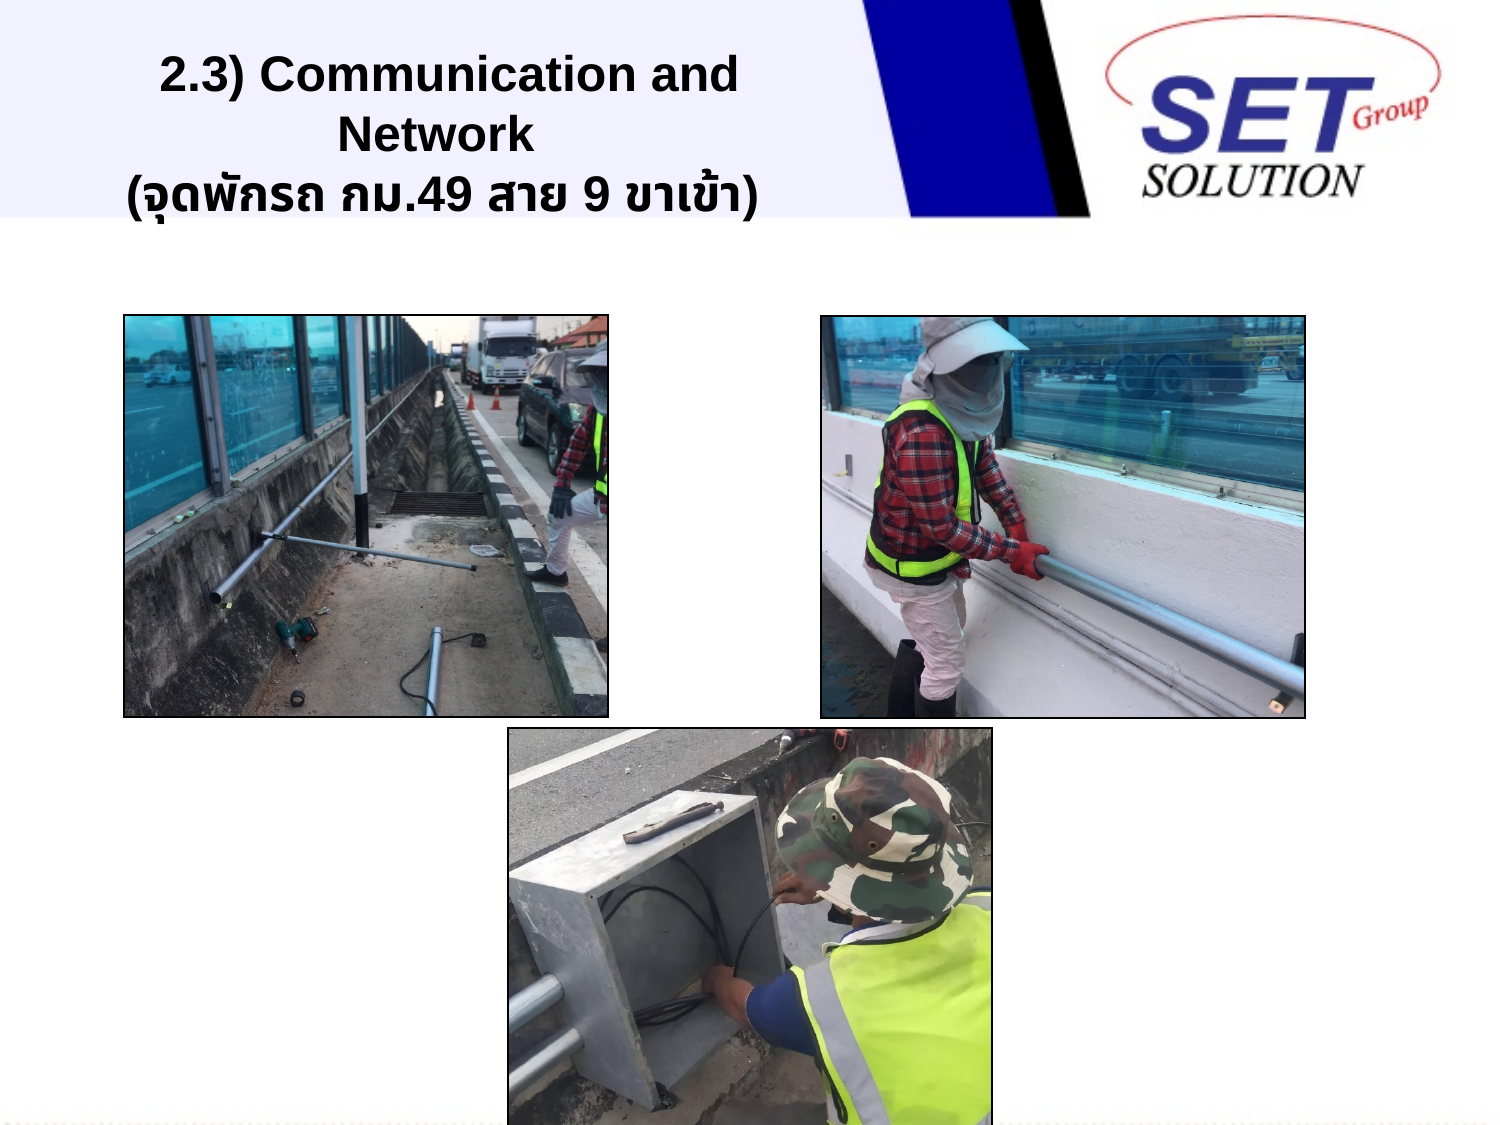

# 2.3) Communication and Network (จุดพักรถ กม.49 สาย 9 ขาเข้า)
.
.
.